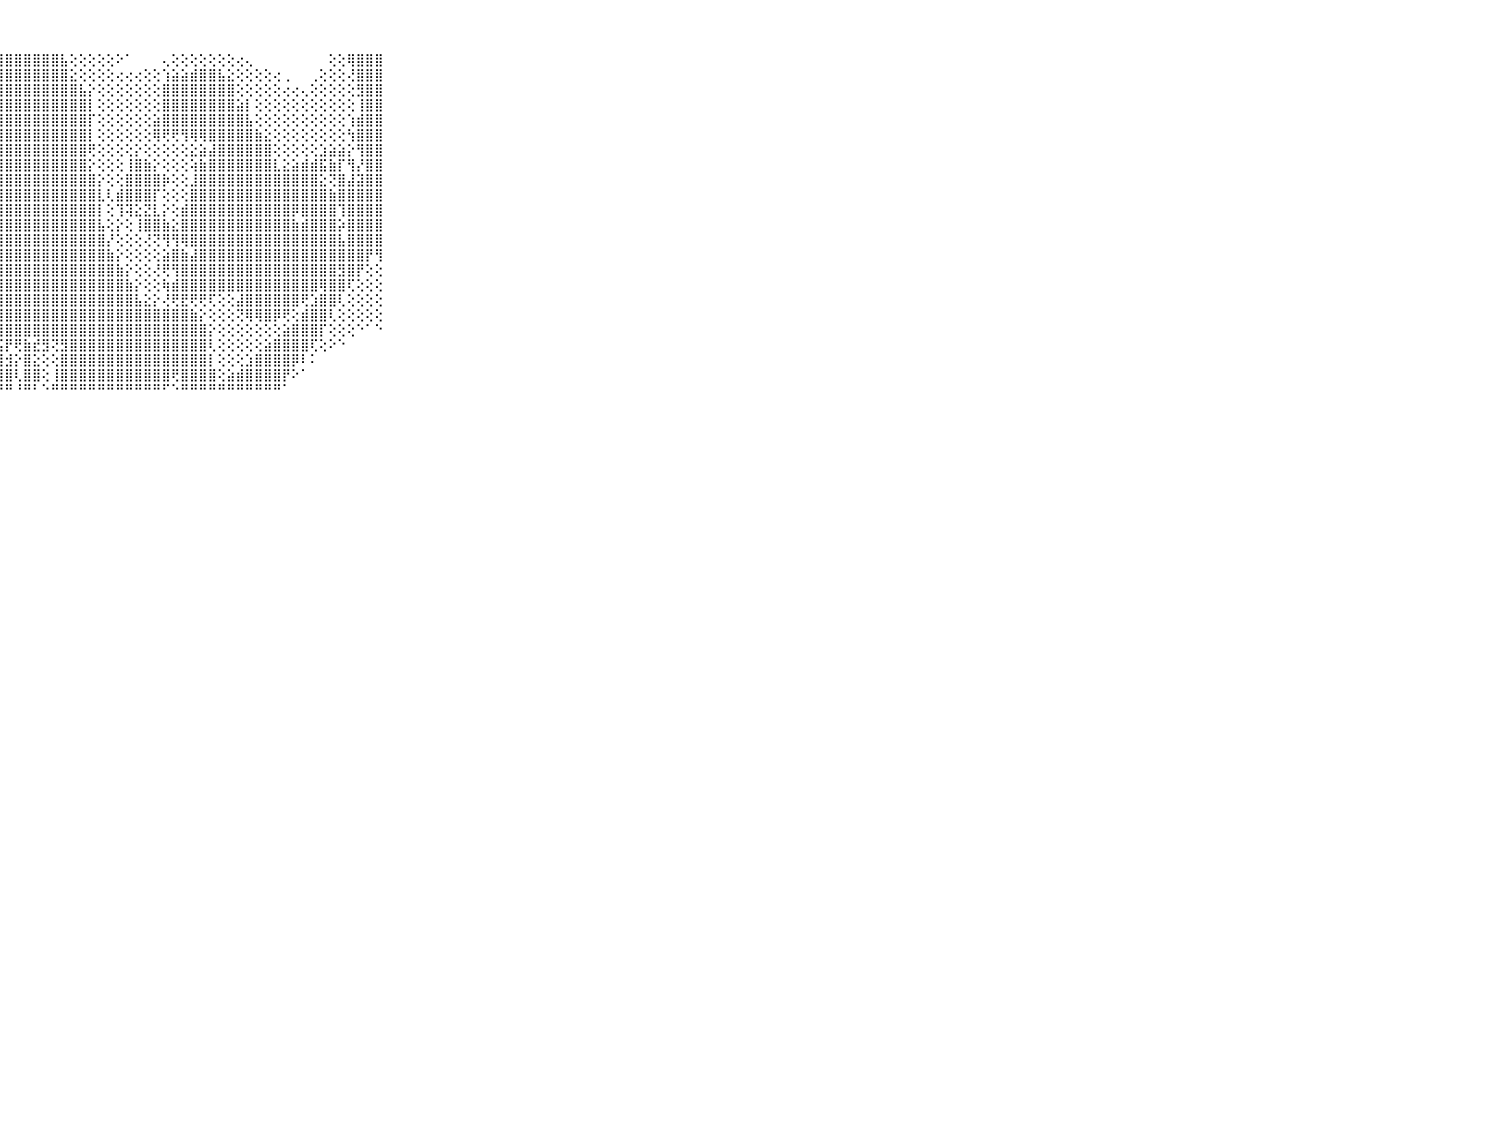

⠀⠀⠀⠀⠀⠀⠀⠀⠀⠀⠀⣿⣿⣿⣿⣿⣿⣿⣿⣿⣿⣿⣿⣿⣿⣿⣿⣿⣿⣿⣿⣿⣿⣿⣧⢕⢕⢕⢕⢕⠕⠁⠀⠀⠀⢄⢕⢕⢕⢕⢕⢕⢕⢔⢄⠀⠀⠀⠀⠀⠀⠀⠀⢕⢕⢿⣿⣿⣿⠀⠀⠀⠀⠀⠀⠀⠀⠀⠀⠀⠀
⠀⠀⠀⠀⠀⠀⠀⠀⠀⠀⠀⣿⣿⣿⣿⣿⣿⣿⣿⣿⣿⣿⣿⣿⣿⣿⣿⣿⣿⣿⣿⣿⣿⣿⣿⣕⢕⢕⢕⢕⢔⢔⢔⢕⢕⢱⣵⣵⣾⣿⣿⣧⣕⢕⢕⢕⢕⢔⢀⠀⠀⢀⢕⢕⢕⢜⣿⣿⣿⠀⠀⠀⠀⠀⠀⠀⠀⠀⠀⠀⠀
⠀⠀⠀⠀⠀⠀⠀⠀⠀⠀⠀⣿⣿⣿⣿⣿⣿⣿⣿⣿⣿⣿⣿⣿⣿⣿⣿⣿⣿⣿⣿⣿⣿⣿⣿⣿⣧⡕⢕⢕⢕⢕⢕⢕⢕⣿⣿⣿⣿⣿⣿⣿⣿⢕⢕⢕⢕⢕⢔⢔⢄⢕⢕⢕⢕⢕⣻⣿⣿⠀⠀⠀⠀⠀⠀⠀⠀⠀⠀⠀⠀
⠀⠀⠀⠀⠀⠀⠀⠀⠀⠀⠀⣿⣿⣿⣿⣿⣿⣿⣿⣿⣿⣿⣿⣿⣿⣿⣿⣿⣿⣿⣿⣿⣿⣿⣿⣿⣿⡇⢕⢕⢕⢕⢕⢕⢕⣿⣿⣿⣿⣿⣿⣿⣿⣵⡇⢕⢕⢕⢕⢕⢕⢕⢕⢕⢕⢕⢸⣿⣿⠀⠀⠀⠀⠀⠀⠀⠀⠀⠀⠀⠀
⠀⠀⠀⠀⠀⠀⠀⠀⠀⠀⠀⣿⣿⣿⣿⣿⣿⣿⣿⣿⣿⣿⣿⣿⣿⣿⣿⣿⣿⣿⣿⣿⣿⣿⣿⣿⣿⡏⢕⢕⢕⢕⢕⢕⣵⣿⣿⣿⣿⣿⣿⣿⣿⣿⣧⢕⢕⢕⢕⢕⢕⢕⢕⢕⢕⢱⣾⣿⣿⠀⠀⠀⠀⠀⠀⠀⠀⠀⠀⠀⠀
⠀⠀⠀⠀⠀⠀⠀⠀⠀⠀⠀⣿⣿⣿⣿⣿⣿⣿⣿⣿⣿⣿⣿⣿⣿⣿⣿⣿⣿⣿⣿⣿⣿⣿⣿⣿⣿⡇⢕⢕⢕⢕⢕⢕⢿⢟⢟⢻⢿⢿⣿⣿⣿⣿⣿⣷⣕⢕⢕⢕⢕⢕⢕⢕⢕⢳⣿⣿⣿⠀⠀⠀⠀⠀⠀⠀⠀⠀⠀⠀⠀
⠀⠀⠀⠀⠀⠀⠀⠀⠀⠀⠀⣿⣿⣿⣿⣿⣿⣿⣿⣿⣿⣿⣿⣿⣿⣿⣿⣿⣿⣿⣿⣿⣿⣿⣿⣿⣿⢟⢕⢕⢕⢕⡕⢕⢕⢕⢕⢕⣕⣵⣼⣿⣿⣿⣿⣿⣿⢕⢕⢕⢕⢕⣱⣵⣵⡕⢻⣿⣿⠀⠀⠀⠀⠀⠀⠀⠀⠀⠀⠀⠀
⠀⠀⠀⠀⠀⠀⠀⠀⠀⠀⠀⣿⣿⣿⣿⣿⣿⣿⣿⣿⣿⣿⣿⣿⣿⣿⣿⣿⣿⣿⣿⣿⣿⣿⣿⣿⣿⡕⢕⢕⢕⢸⣿⣷⡕⢕⢕⢕⢵⣷⣿⣿⣿⣿⣿⣿⣿⣇⣕⣵⣾⣾⣯⣷⡏⢻⡜⣿⣿⠀⠀⠀⠀⠀⠀⠀⠀⠀⠀⠀⠀
⠀⠀⠀⠀⠀⠀⠀⠀⠀⠀⠀⣿⣿⣿⣿⣿⣿⣿⣿⣿⣿⣿⣿⣿⣿⣿⣿⣿⣿⣿⣿⣿⣿⣿⣿⣿⣿⣿⡕⢕⢕⣿⣿⣿⣿⡷⢕⢕⣸⣿⣿⣿⣿⣿⣿⣿⣿⣿⣿⣿⣿⣿⣕⢝⣿⣼⣽⣿⣿⠀⠀⠀⠀⠀⠀⠀⠀⠀⠀⠀⠀
⠀⠀⠀⠀⠀⠀⠀⠀⠀⠀⠀⣿⣿⣿⣿⣿⣿⣿⣿⣿⣿⣿⣿⣿⣿⣿⣿⣿⣿⣿⣿⣿⣿⣿⣿⣿⣿⣿⣇⢇⣾⣿⣿⣿⡏⢕⢕⢕⣿⣿⣿⣿⣿⣿⣿⣿⣿⣿⣿⣿⣿⣿⣿⣷⣿⣿⣿⣿⣿⠀⠀⠀⠀⠀⠀⠀⠀⠀⠀⠀⠀
⠀⠀⠀⠀⠀⠀⠀⠀⠀⠀⠀⣿⣿⣿⣿⣿⣿⣿⣿⣿⣿⣿⣿⣿⣿⣿⣿⣿⣿⣿⣿⣿⣿⣿⣿⣿⣿⣿⡇⢕⢹⢽⣕⣝⣇⡕⢕⣾⣿⣿⣿⣿⣿⣿⣿⣿⣿⣿⣿⡿⣿⣿⣿⣿⢹⣿⣿⣿⣿⠀⠀⠀⠀⠀⠀⠀⠀⠀⠀⠀⠀
⠀⠀⠀⠀⠀⠀⠀⠀⠀⠀⠀⣿⣿⣿⣿⣿⣿⣿⣿⣿⣿⣿⣿⣿⣿⣿⣿⣿⣿⣿⣿⣿⣿⣿⣿⣿⣿⣿⣧⢕⡕⢕⢸⣿⣿⣷⣕⣿⣿⣿⣿⣿⣿⣿⣿⣿⣿⣿⣿⣷⣾⣿⣿⣿⡵⣿⣿⣿⣿⠀⠀⠀⠀⠀⠀⠀⠀⠀⠀⠀⠀
⠀⠀⠀⠀⠀⠀⠀⠀⠀⠀⠀⣿⣿⣿⣿⣿⣿⣿⣿⣿⣿⣿⣿⣿⣿⣿⣿⣿⣿⣿⣿⣿⣿⣿⣿⣿⣿⣿⣿⡜⢕⢕⢕⢜⢝⢻⢻⢿⣿⣿⣿⣿⣿⣿⣿⣿⣿⣿⣿⣿⣿⣿⣿⣿⣧⣿⣿⣿⣿⠀⠀⠀⠀⠀⠀⠀⠀⠀⠀⠀⠀
⠀⠀⠀⠀⠀⠀⠀⠀⠀⠀⠀⣿⣿⣿⣿⣿⣿⣿⣿⣿⣿⣿⣿⣿⣿⣿⣿⣿⣿⣿⣿⣿⣿⣿⣿⣿⣿⣿⣿⣷⡕⢕⢕⢕⢕⣵⣿⣷⣼⣿⣿⣿⣿⣿⣿⣿⣿⣿⣿⣿⣿⣿⣿⣿⣿⣿⣿⡟⢻⠀⠀⠀⠀⠀⠀⠀⠀⠀⠀⠀⠀
⠀⠀⠀⠀⠀⠀⠀⠀⠀⠀⠀⣿⣿⣿⣿⣿⣿⣿⣿⣿⣿⣿⣿⣿⣿⣿⣿⣿⣿⣿⣿⣿⣿⣿⣿⣿⣿⣿⣿⣿⣷⡕⢕⢕⢜⢟⢻⣿⣿⣿⣿⣿⣿⣿⣿⣿⣿⣿⣿⣿⣿⣿⣿⣿⣻⣿⡟⢕⢕⠀⠀⠀⠀⠀⠀⠀⠀⠀⠀⠀⠀
⠀⠀⠀⠀⠀⠀⠀⠀⠀⠀⠀⣿⣿⣿⣿⣿⣿⣿⣿⣿⣿⣿⣿⣿⣿⣿⣿⣿⣿⣿⣿⣿⣿⣿⣿⣿⣿⣿⣿⣿⣿⣷⡕⢕⢕⢷⣾⣿⣿⣿⣿⣿⣿⣿⣿⣿⣿⣿⣿⣿⣿⣿⢿⣿⣿⢏⢕⢕⢕⠀⠀⠀⠀⠀⠀⠀⠀⠀⠀⠀⠀
⠀⠀⠀⠀⠀⠀⠀⠀⠀⠀⠀⣿⣿⣿⣿⣿⣿⣿⣿⣿⣿⣿⣿⣿⣿⣿⣿⣿⣿⣿⣿⣿⣿⣿⣿⣿⣿⣿⣿⣿⣿⣿⣧⣕⡕⢜⢟⣟⢟⢟⢏⢕⢕⣼⣿⣿⣿⣿⣿⣿⢟⣱⣿⣿⢇⢕⢕⢕⢕⠀⠀⠀⠀⠀⠀⠀⠀⠀⠀⠀⠀
⠀⠀⠀⠀⠀⠀⠀⠀⠀⠀⠀⣿⣿⣿⣿⣿⣿⣿⣿⣿⣿⣿⣿⣿⣿⣿⣿⣿⣿⣿⣿⣿⣿⣿⣿⣿⣿⣿⣿⣿⣿⣿⣿⣿⣿⣿⣿⣿⣷⡕⢕⢕⢕⢝⢿⢿⣿⡿⢟⢕⣾⣿⣿⢇⢕⢕⢕⢕⢕⠀⠀⠀⠀⠀⠀⠀⠀⠀⠀⠀⠀
⠀⠀⠀⠀⠀⠀⠀⠀⠀⠀⠀⣿⣿⣿⣿⣿⣿⣿⣿⣿⣿⣿⣿⣿⣿⣿⣿⣿⣿⣿⣿⣿⣿⣿⣿⣿⣿⣿⣿⣿⣿⣿⣿⣿⣿⣿⣿⣿⣿⣿⡕⢕⢕⢕⢕⢕⢕⢕⣵⣿⣿⣿⡏⢕⢕⢕⠑⠁⠑⠀⠀⠀⠀⠀⠀⠀⠀⠀⠀⠀⠀
⠀⠀⠀⠀⠀⠀⠀⠀⠀⠀⠀⣿⣿⣿⣿⣿⣿⣿⣿⣿⣿⣿⣿⣿⣿⡟⢟⢯⡟⢟⣷⣞⣻⢝⣻⣿⣿⣿⣿⣿⣿⣿⣿⣿⣿⣿⣿⣿⣿⣿⢇⢕⢕⢕⢕⢕⣵⣿⣿⣿⣿⢏⢕⠕⠑⠀⠀⠀⠀⠀⠀⠀⠀⠀⠀⠀⠀⠀⠀⠀⠀
⠀⠀⠀⠀⠀⠀⠀⠀⠀⠀⠀⣷⣿⣿⣿⣿⣿⣿⣿⣿⣿⣿⣿⣿⡿⢕⢕⢽⣺⡕⣿⣕⢕⢕⣿⣿⣿⣿⣿⣿⣿⣿⣿⣿⣿⣿⣿⣿⣿⣿⡇⢕⢕⢕⣱⣿⣿⣿⣿⡿⠇⠅⠀⠀⠀⠀⠀⠀⠀⠀⠀⠀⠀⠀⠀⠀⠀⠀⠀⠀⠀
⠀⠀⠀⠀⠀⠀⠀⠀⠀⠀⠀⢟⡟⢟⢻⣿⣿⣿⣿⣿⣿⣿⣿⣿⡯⢕⢕⣹⣿⢇⣿⣿⢕⢸⣿⣿⣿⣿⣿⣿⣿⣿⣿⣿⣿⣿⢟⣿⣿⣿⣿⢕⣵⣾⣿⣿⣿⣿⡟⠕⠁⠀⠀⠀⠀⠀⠀⠀⠀⠀⠀⠀⠀⠀⠀⠀⠀⠀⠀⠀⠀
⠀⠀⠀⠀⠀⠀⠀⠀⠀⠀⠀⠑⠑⠑⠛⠛⠋⠛⠛⠛⠛⠛⠛⠛⠋⠑⠑⠚⠛⠘⠛⠃⠑⠛⠛⠛⠛⠛⠛⠛⠛⠛⠛⠛⠛⠋⠑⠛⠛⠛⠛⠛⠛⠛⠛⠛⠛⠛⠁⠀⠀⠀⠀⠀⠀⠀⠀⠀⠀⠀⠀⠀⠀⠀⠀⠀⠀⠀⠀⠀⠀